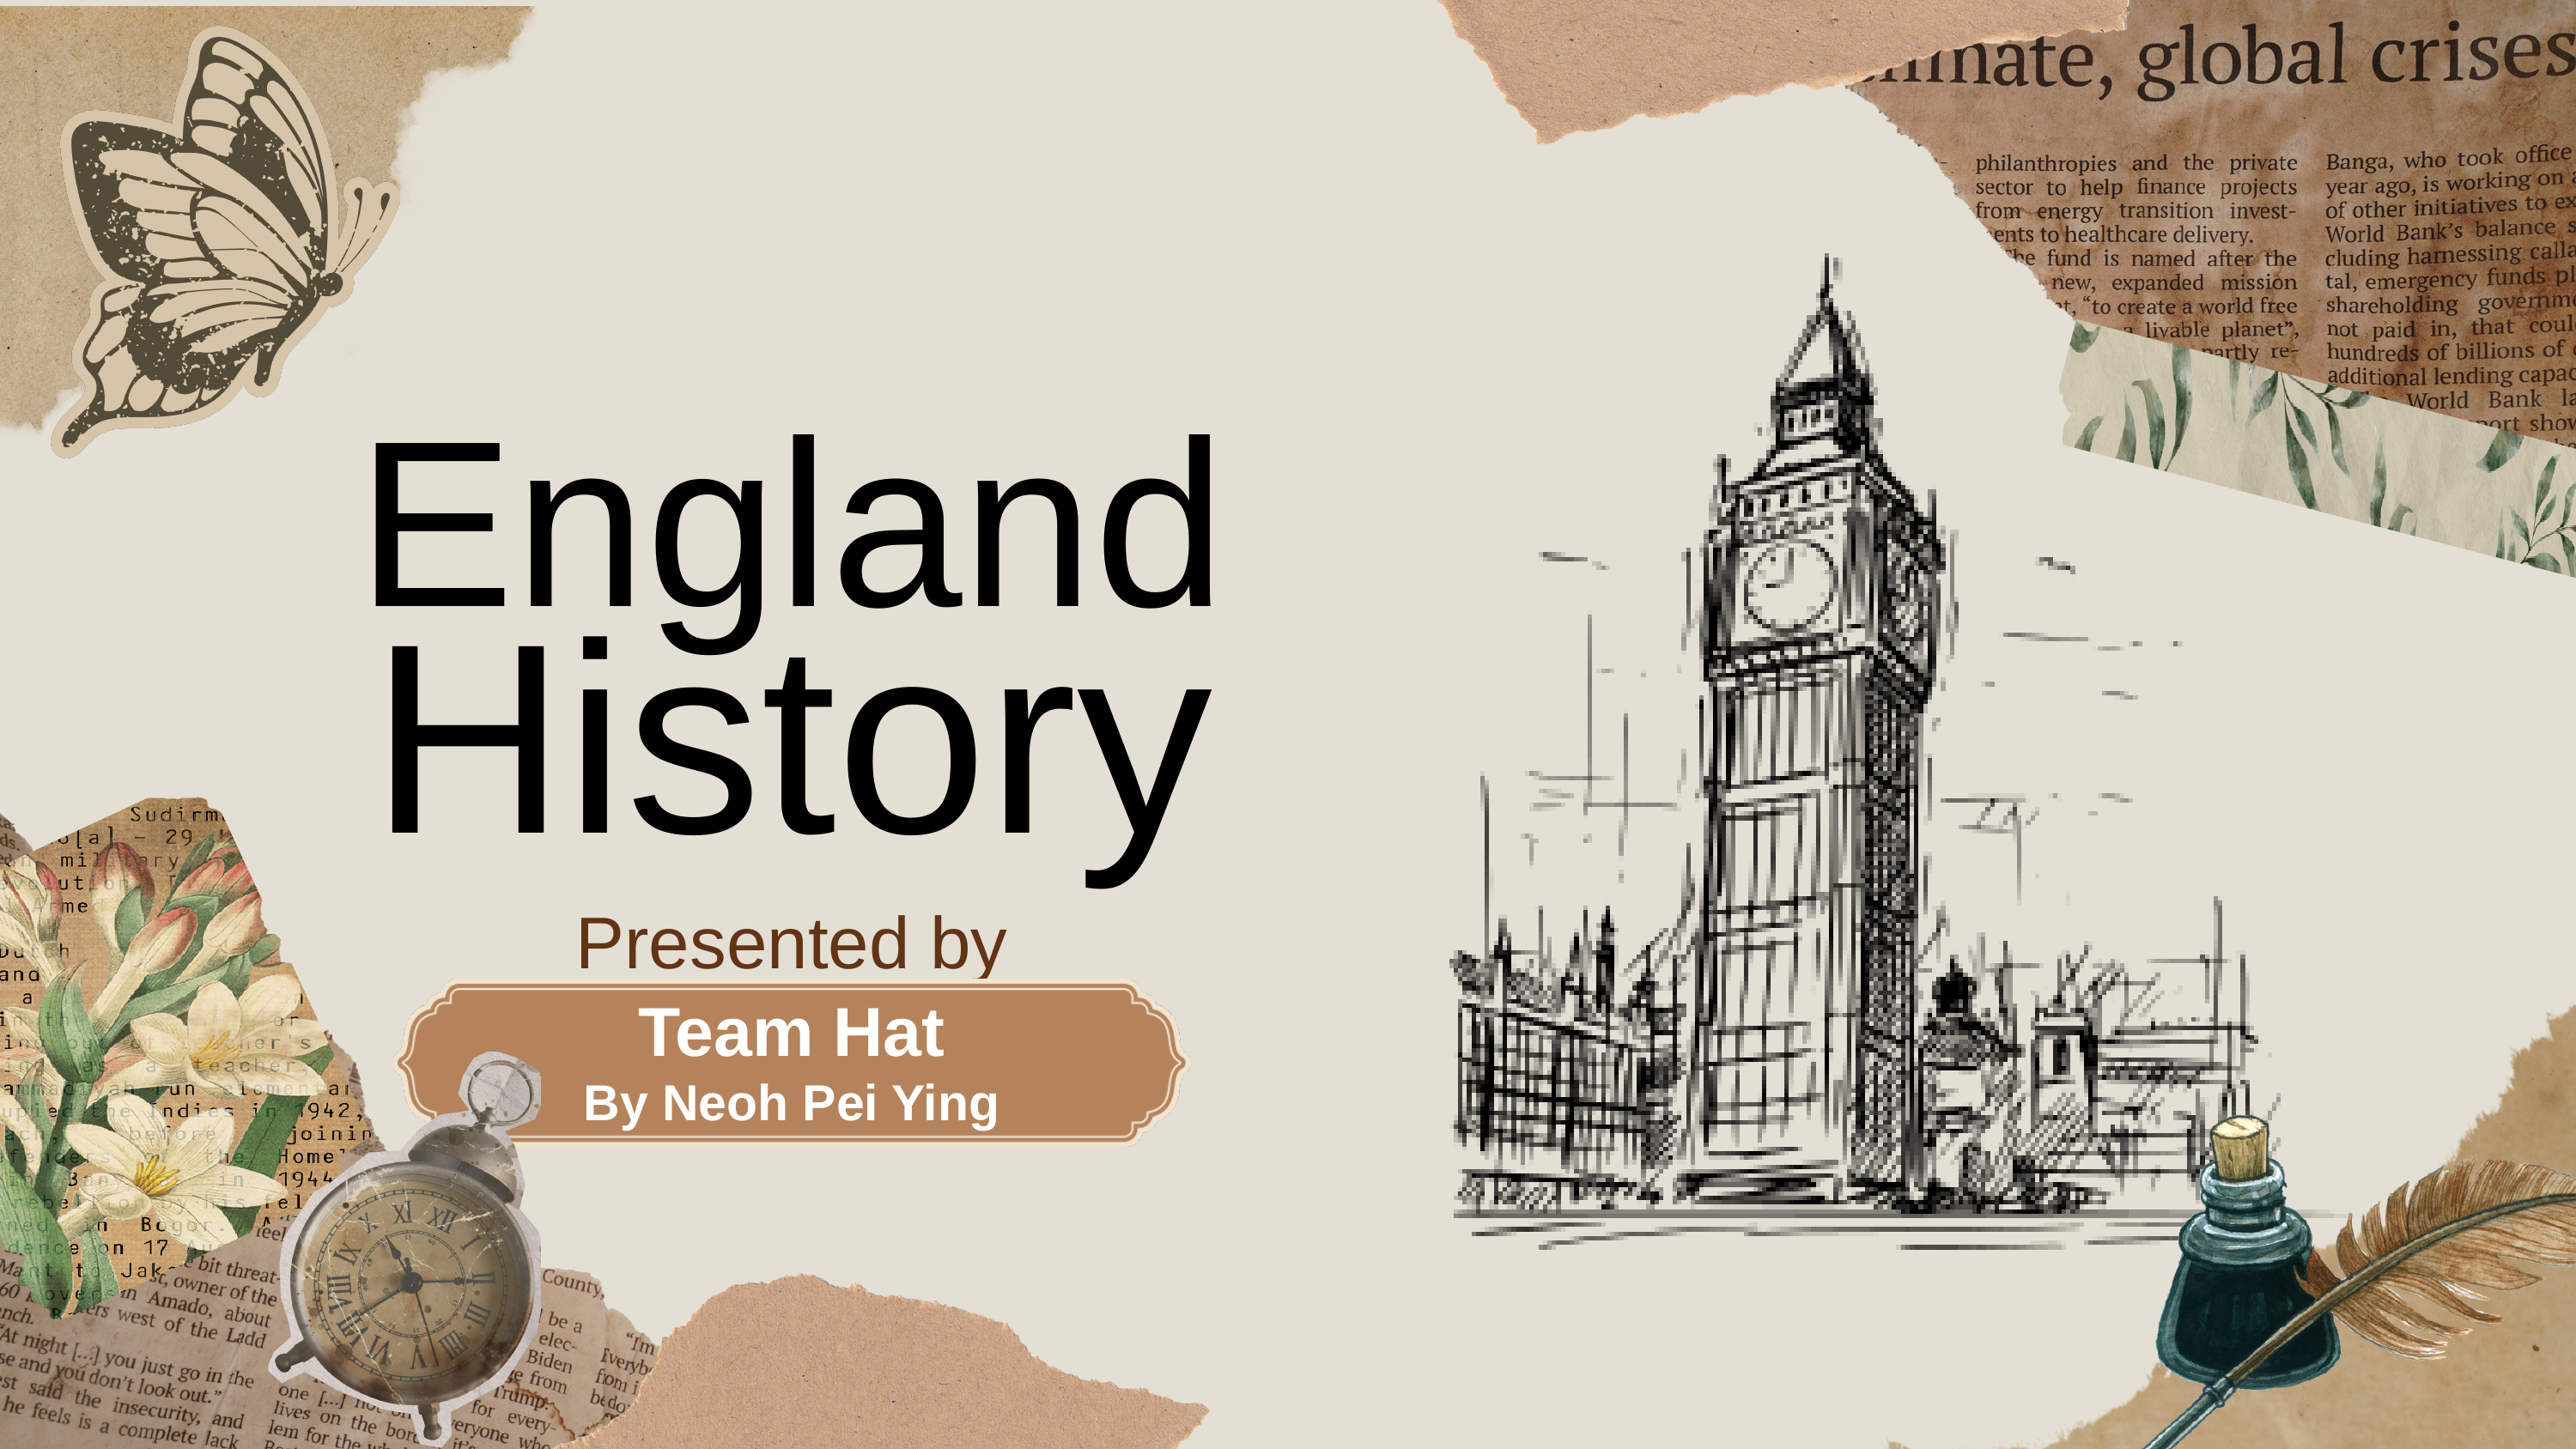

England
History

Presented by

Team Hat
By Neoh Pei Ying